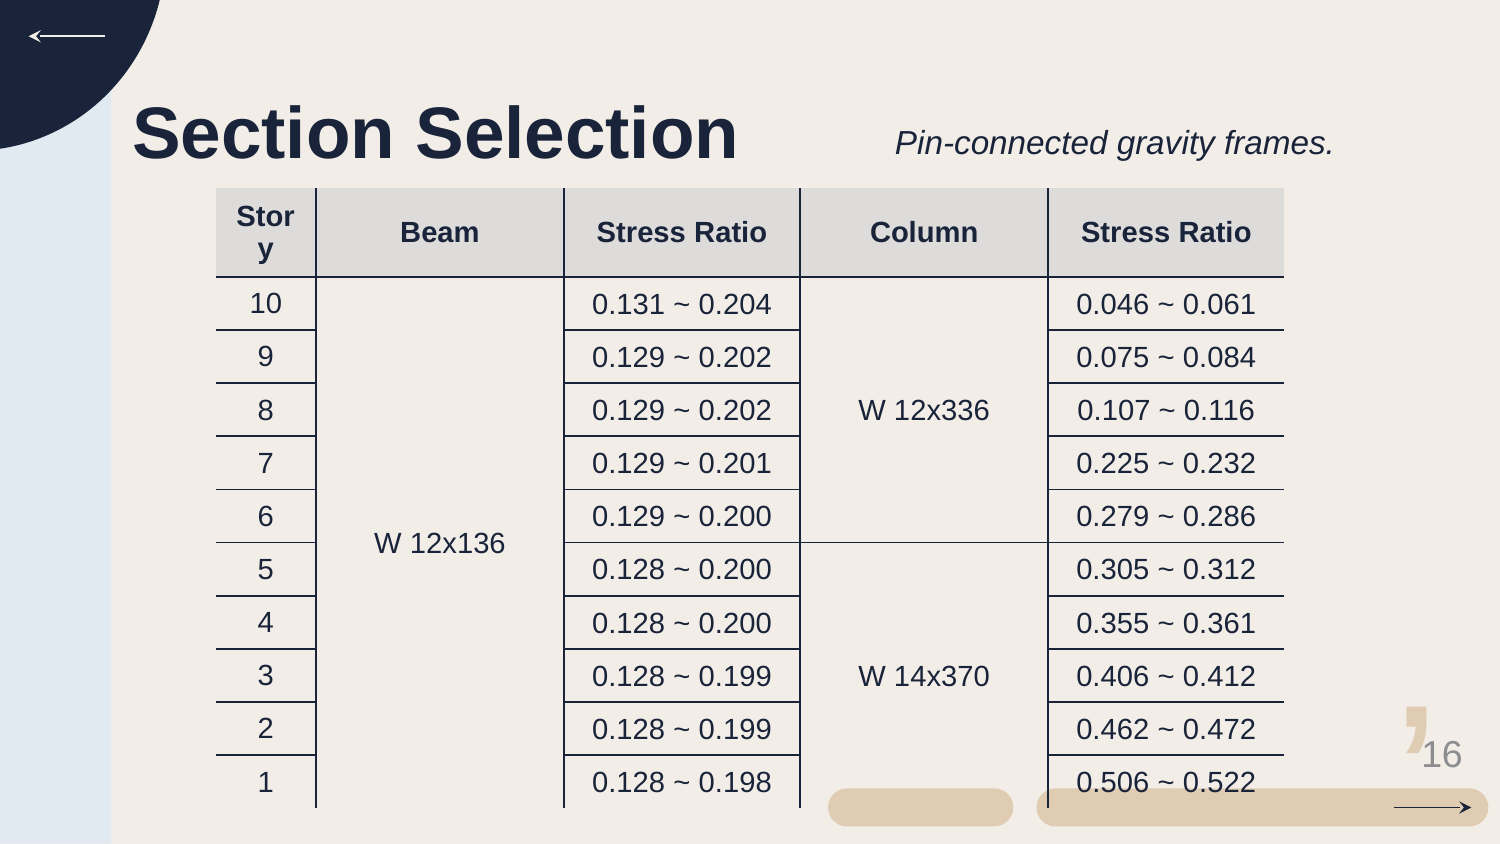

# Section Selection
Pin-connected gravity frames.
| Story | Beam | Stress Ratio | Column | Stress Ratio |
| --- | --- | --- | --- | --- |
| 10 | W 12x136 | 0.131 ~ 0.204 | W 12x336 | 0.046 ~ 0.061 |
| 9 |  | 0.129 ~ 0.202 |  | 0.075 ~ 0.084 |
| 8 |  | 0.129 ~ 0.202 |  | 0.107 ~ 0.116 |
| 7 |  | 0.129 ~ 0.201 |  | 0.225 ~ 0.232 |
| 6 |  | 0.129 ~ 0.200 |  | 0.279 ~ 0.286 |
| 5 |  | 0.128 ~ 0.200 | W 14x370 | 0.305 ~ 0.312 |
| 4 |  | 0.128 ~ 0.200 |  | 0.355 ~ 0.361 |
| 3 |  | 0.128 ~ 0.199 |  | 0.406 ~ 0.412 |
| 2 |  | 0.128 ~ 0.199 |  | 0.462 ~ 0.472 |
| 1 |  | 0.128 ~ 0.198 |  | 0.506 ~ 0.522 |
16